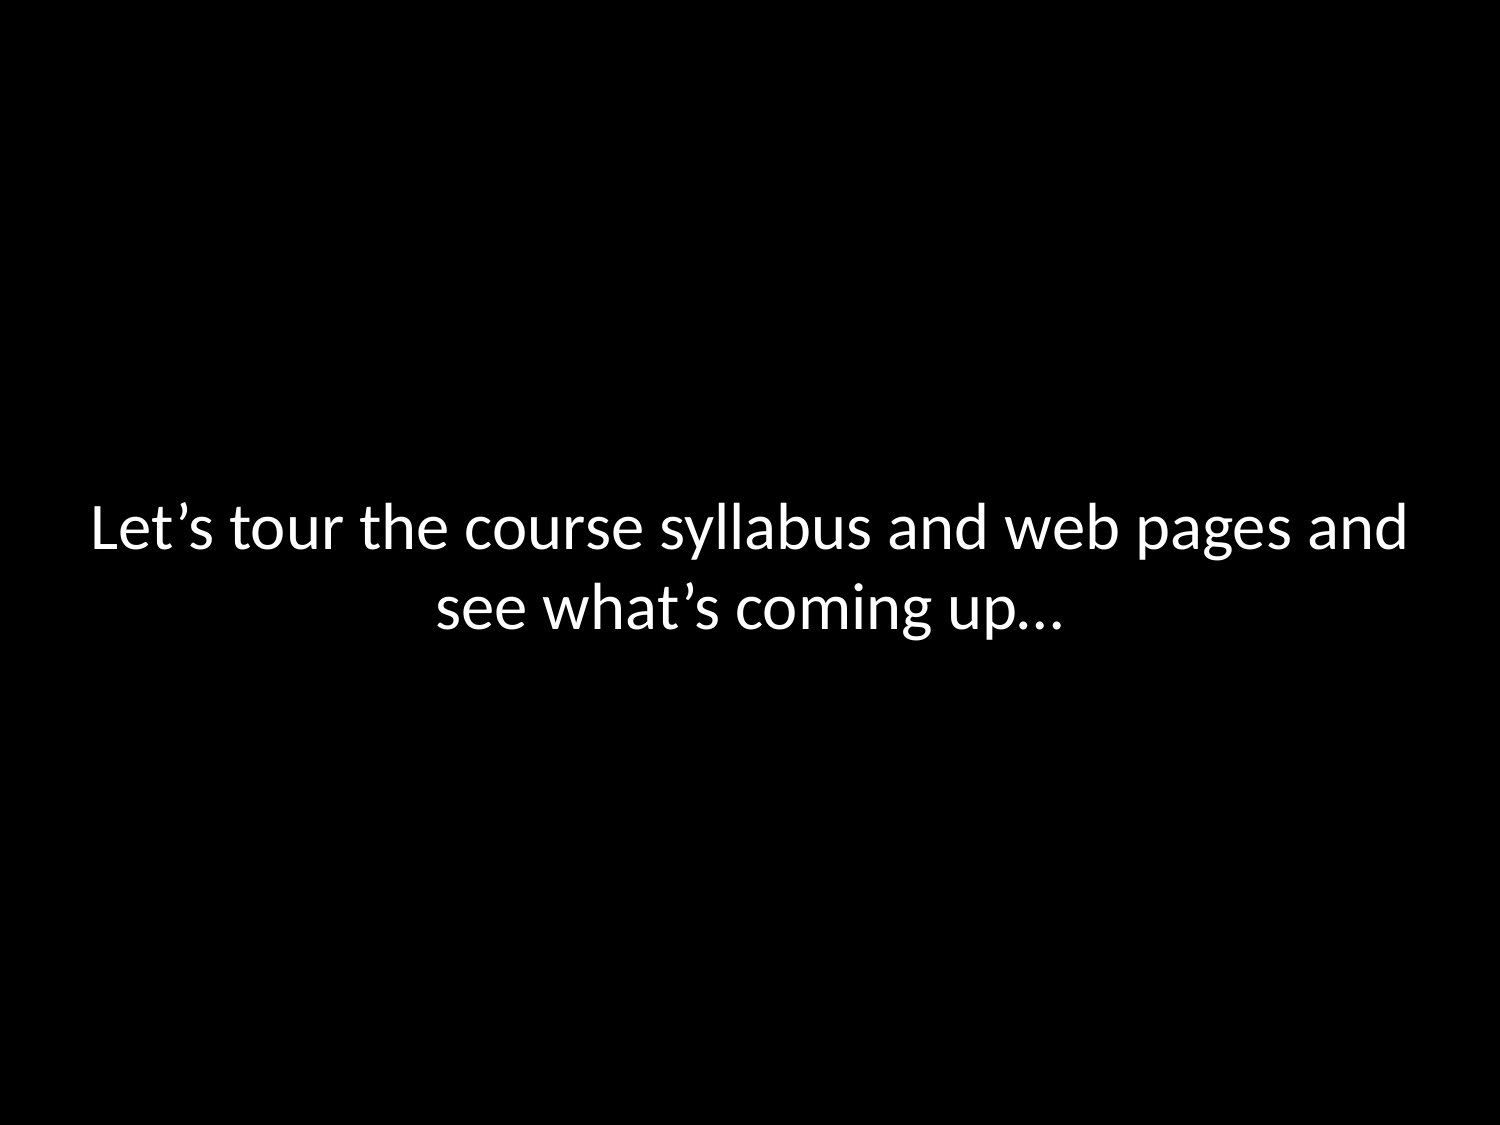

# Let’s tour the course syllabus and web pages and see what’s coming up…